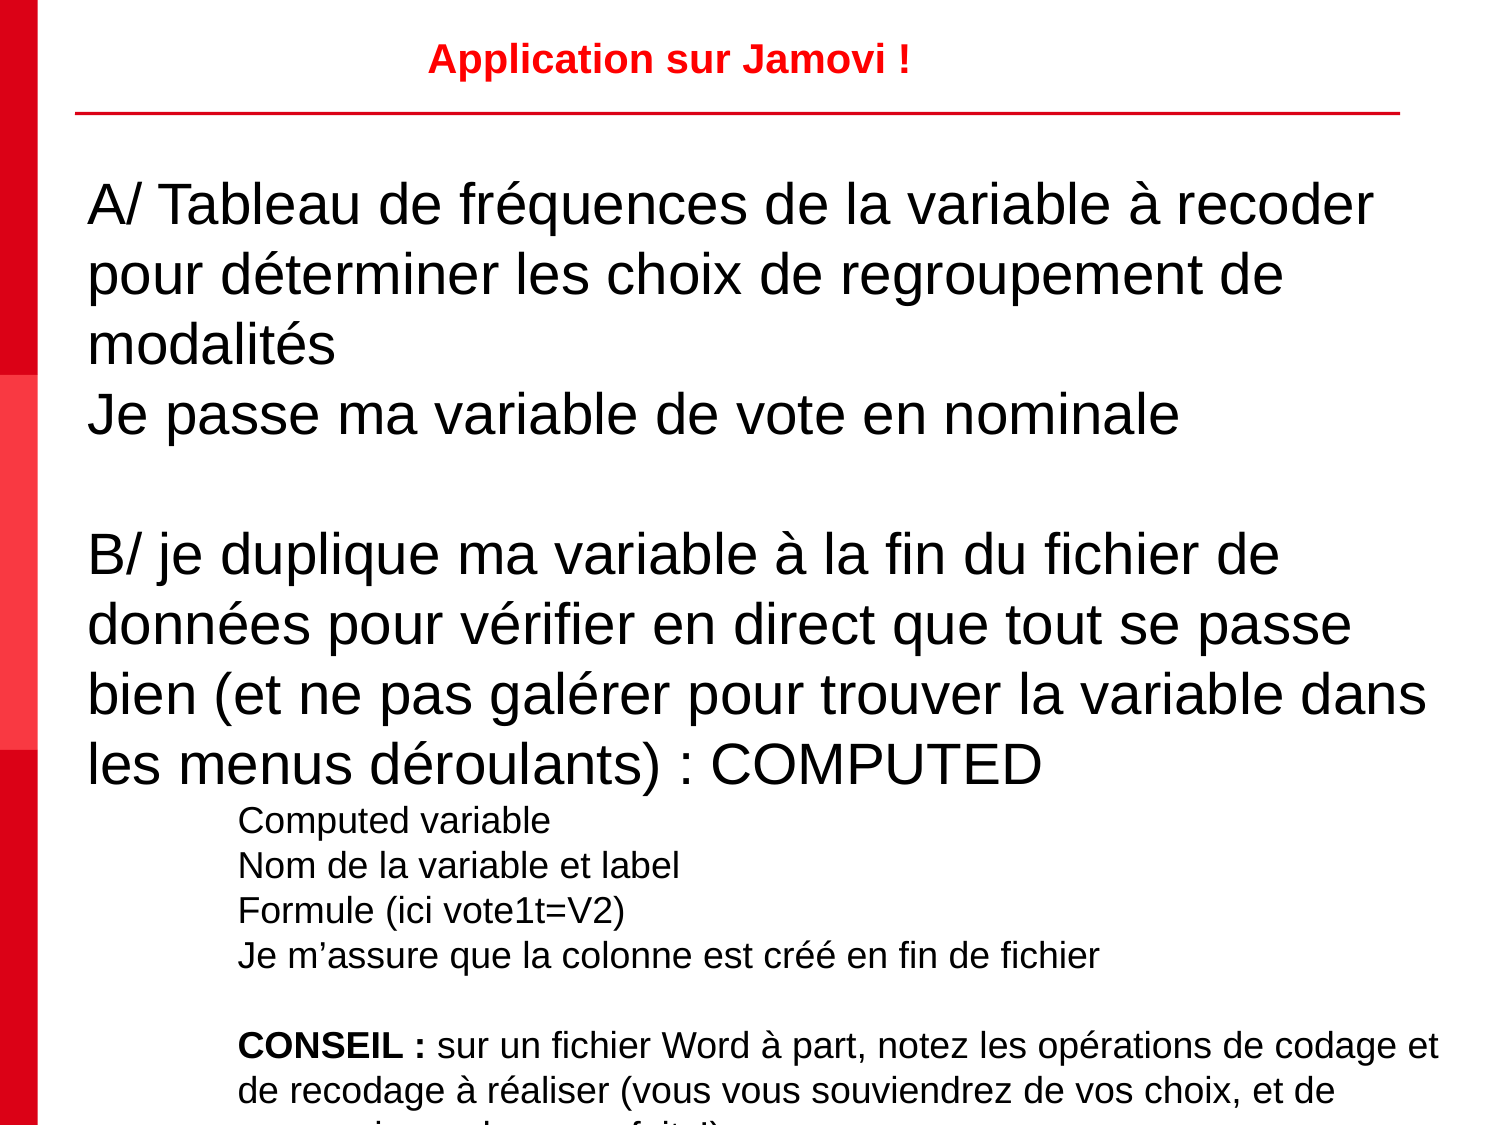

Application sur Jamovi !
A/ Tableau de fréquences de la variable à recoder pour déterminer les choix de regroupement de modalités
Je passe ma variable de vote en nominale

B/ je duplique ma variable à la fin du fichier de données pour vérifier en direct que tout se passe bien (et ne pas galérer pour trouver la variable dans les menus déroulants) : COMPUTED
Computed variable
Nom de la variable et label
Formule (ici vote1t=V2)
Je m’assure que la colonne est créé en fin de fichier

CONSEIL : sur un fichier Word à part, notez les opérations de codage et de recodage à réaliser (vous vous souviendrez de vos choix, et de pourquoi vous les avez faits!)